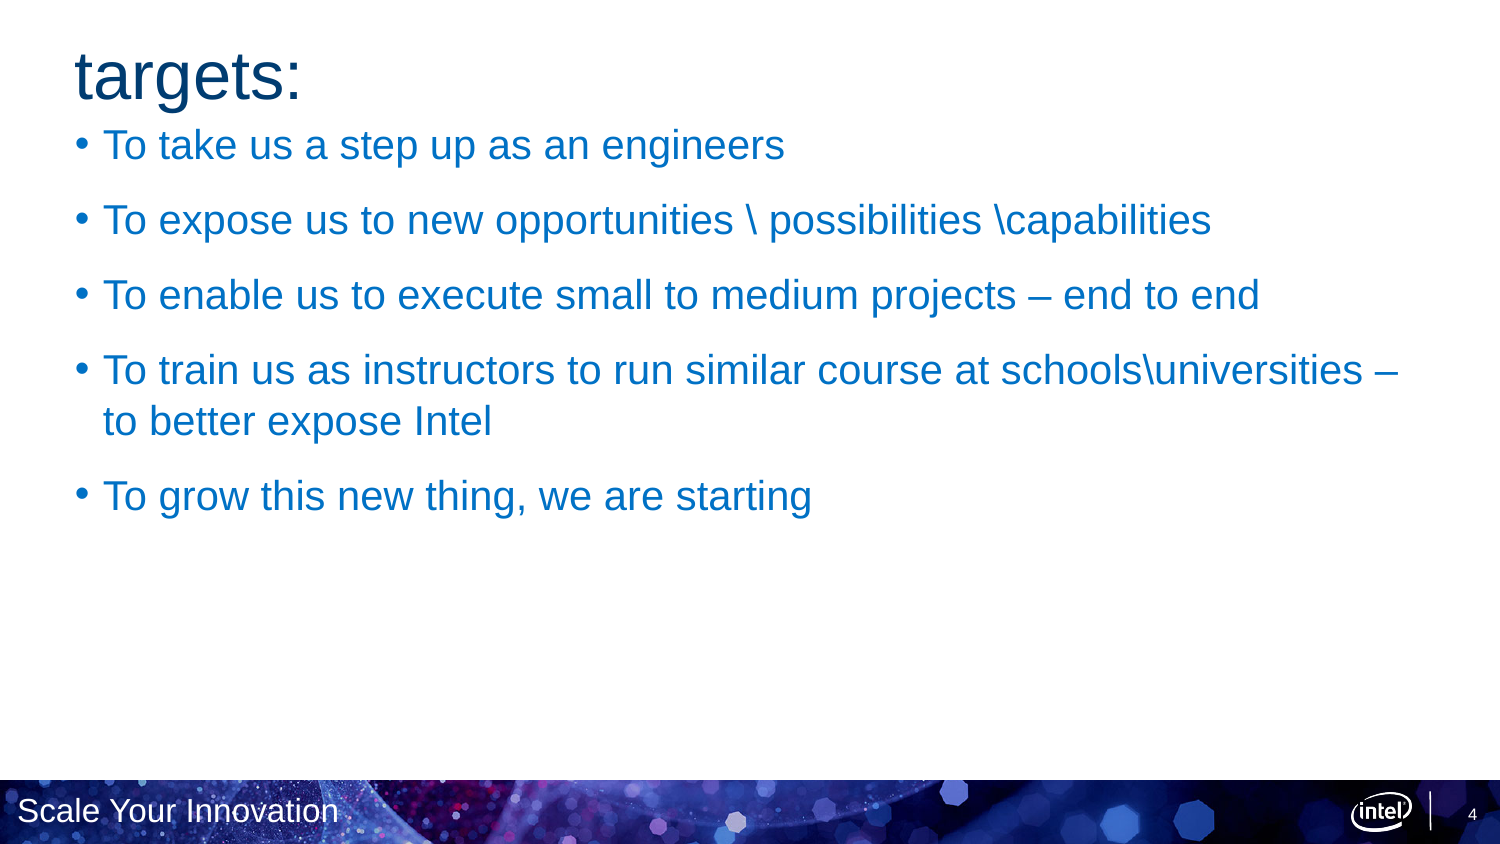

# targets:
To take us a step up as an engineers
To expose us to new opportunities \ possibilities \capabilities
To enable us to execute small to medium projects – end to end
To train us as instructors to run similar course at schools\universities – to better expose Intel
To grow this new thing, we are starting
4